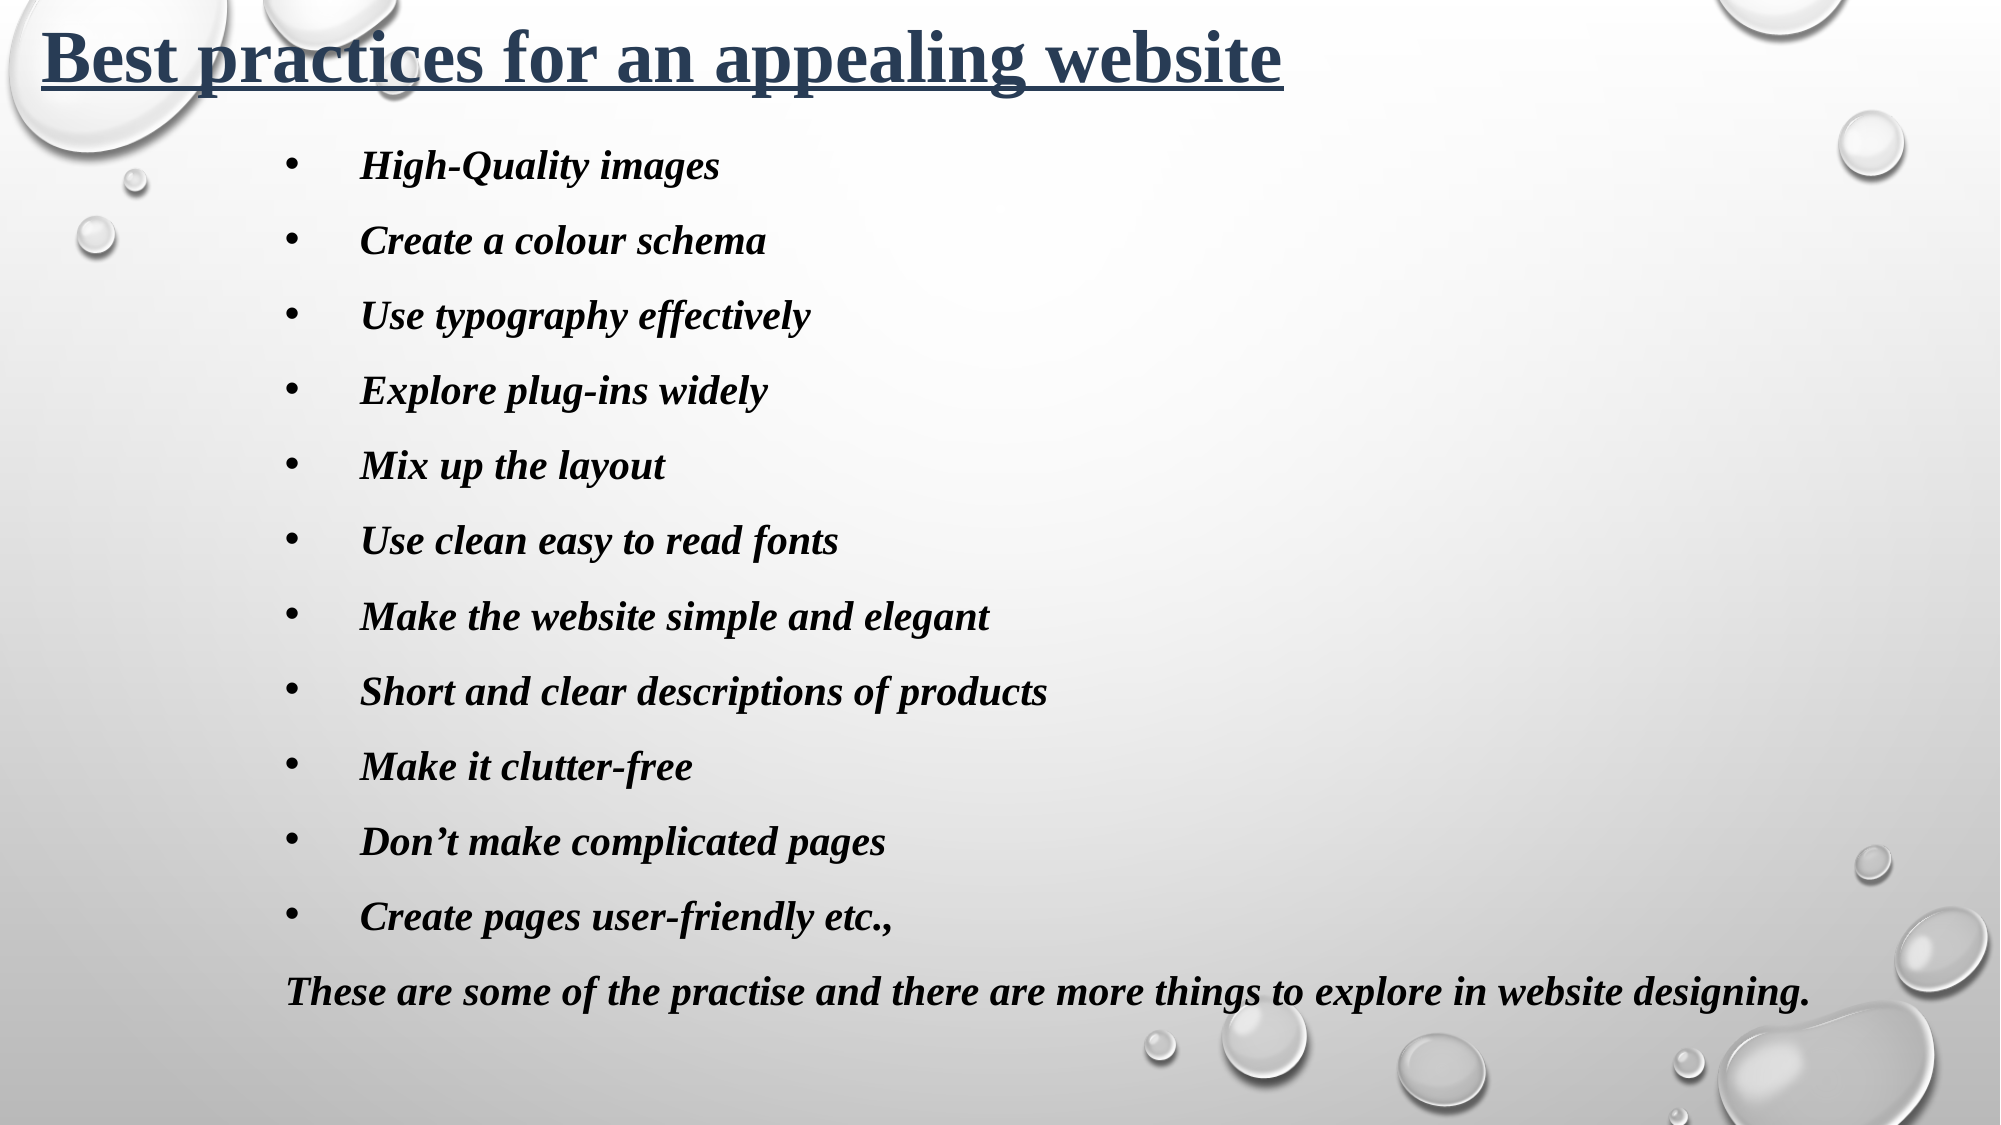

Best practices for an appealing website
High-Quality images
Create a colour schema
Use typography effectively
Explore plug-ins widely
Mix up the layout
Use clean easy to read fonts
Make the website simple and elegant
Short and clear descriptions of products
Make it clutter-free
Don’t make complicated pages
Create pages user-friendly etc.,
These are some of the practise and there are more things to explore in website designing.